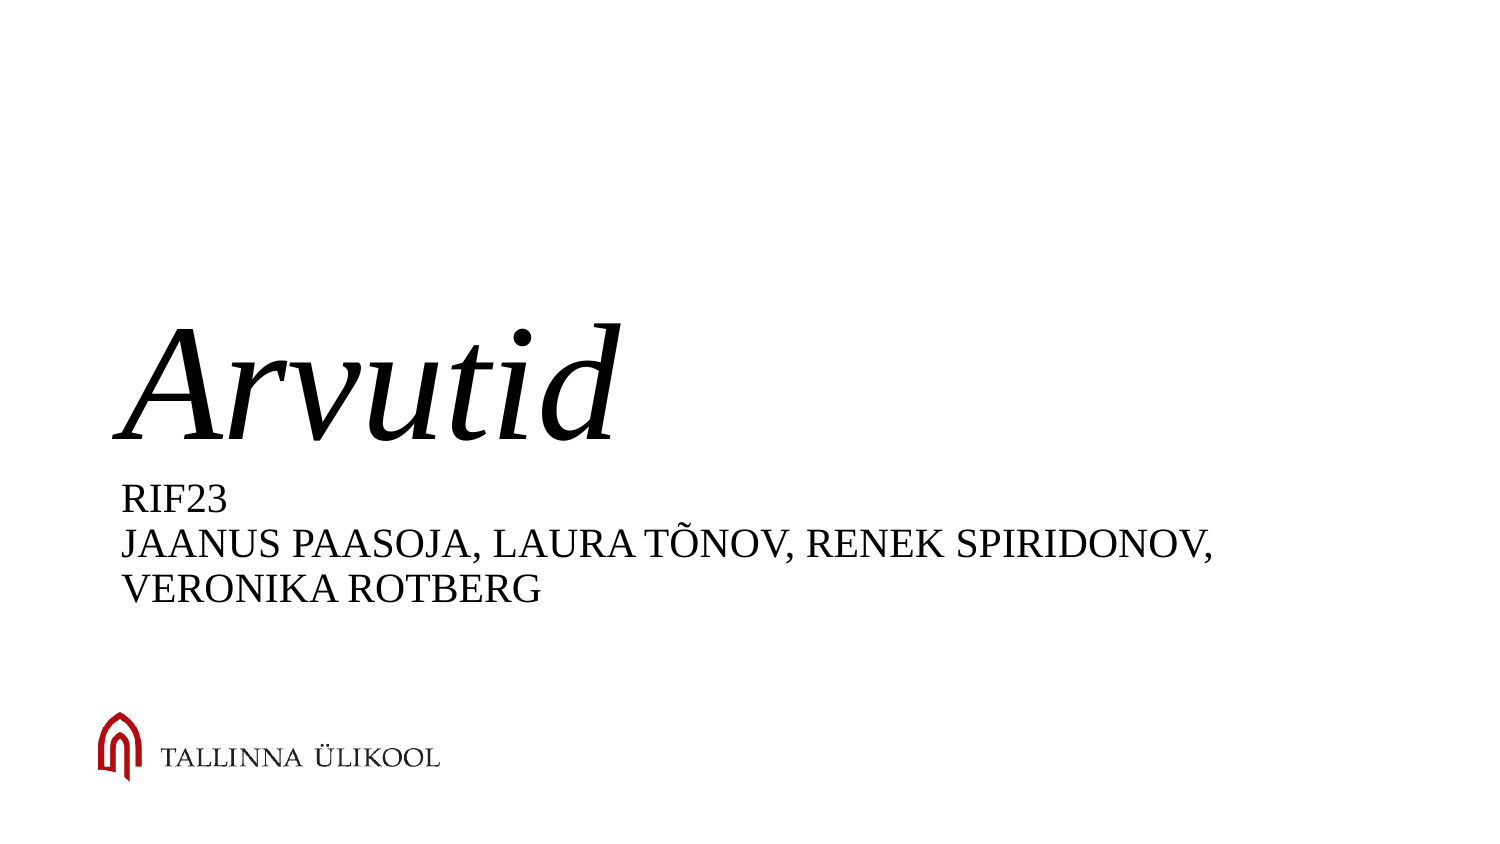

# Arvutid
RIF23
Jaanus Paasoja, Laura Tõnov, Renek Spiridonov, Veronika Rotberg